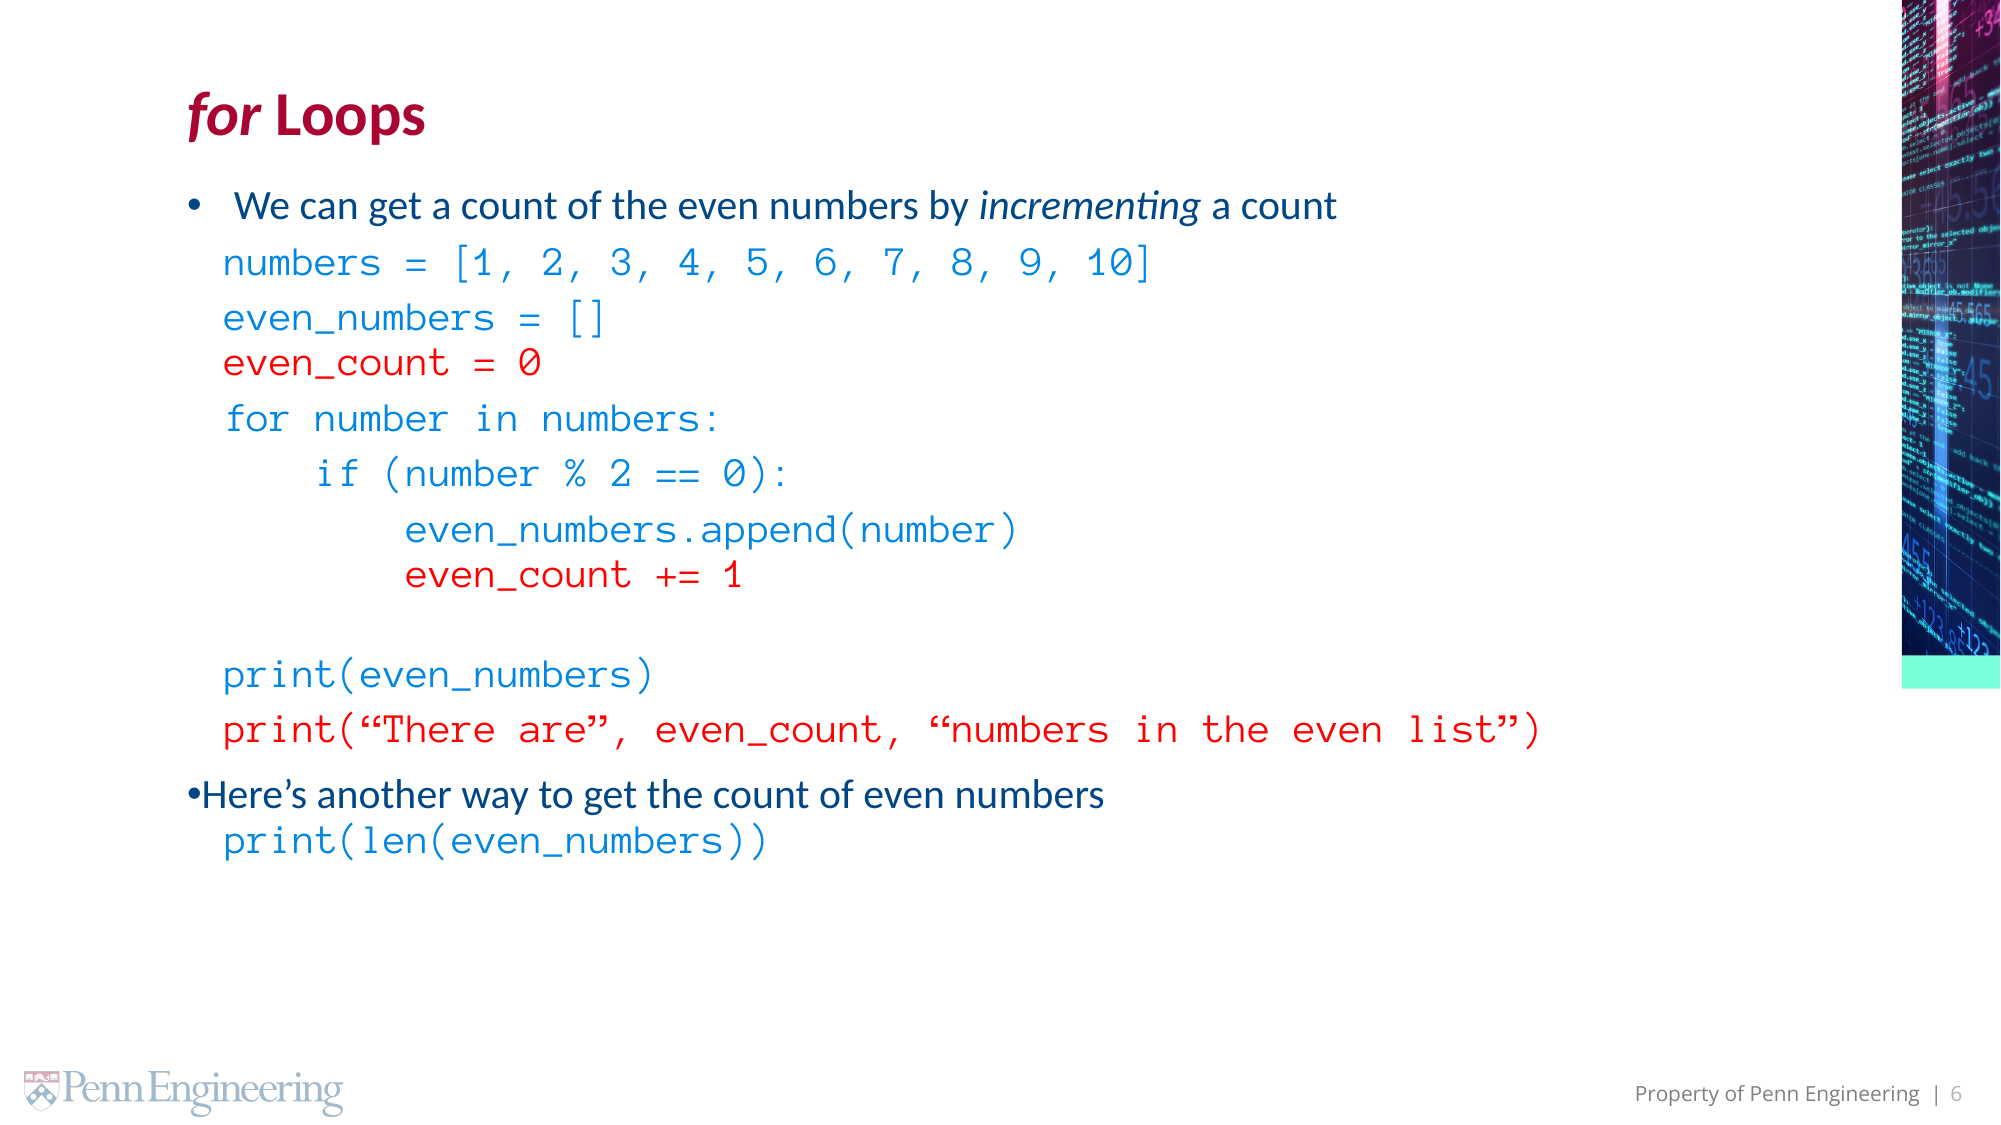

# for Loops
We can get a count of the even numbers by incrementing a count
numbers = [1, 2, 3, 4, 5, 6, 7, 8, 9, 10]
even_numbers = []
even_count = 0
for number in numbers:
    if (number % 2 == 0):
        even_numbers.append(number)
        even_count += 1
print(even_numbers)
print(“There are”, even_count, “numbers in the even list”)
Here’s another way to get the count of even numbers
   print(len(even_numbers))
6